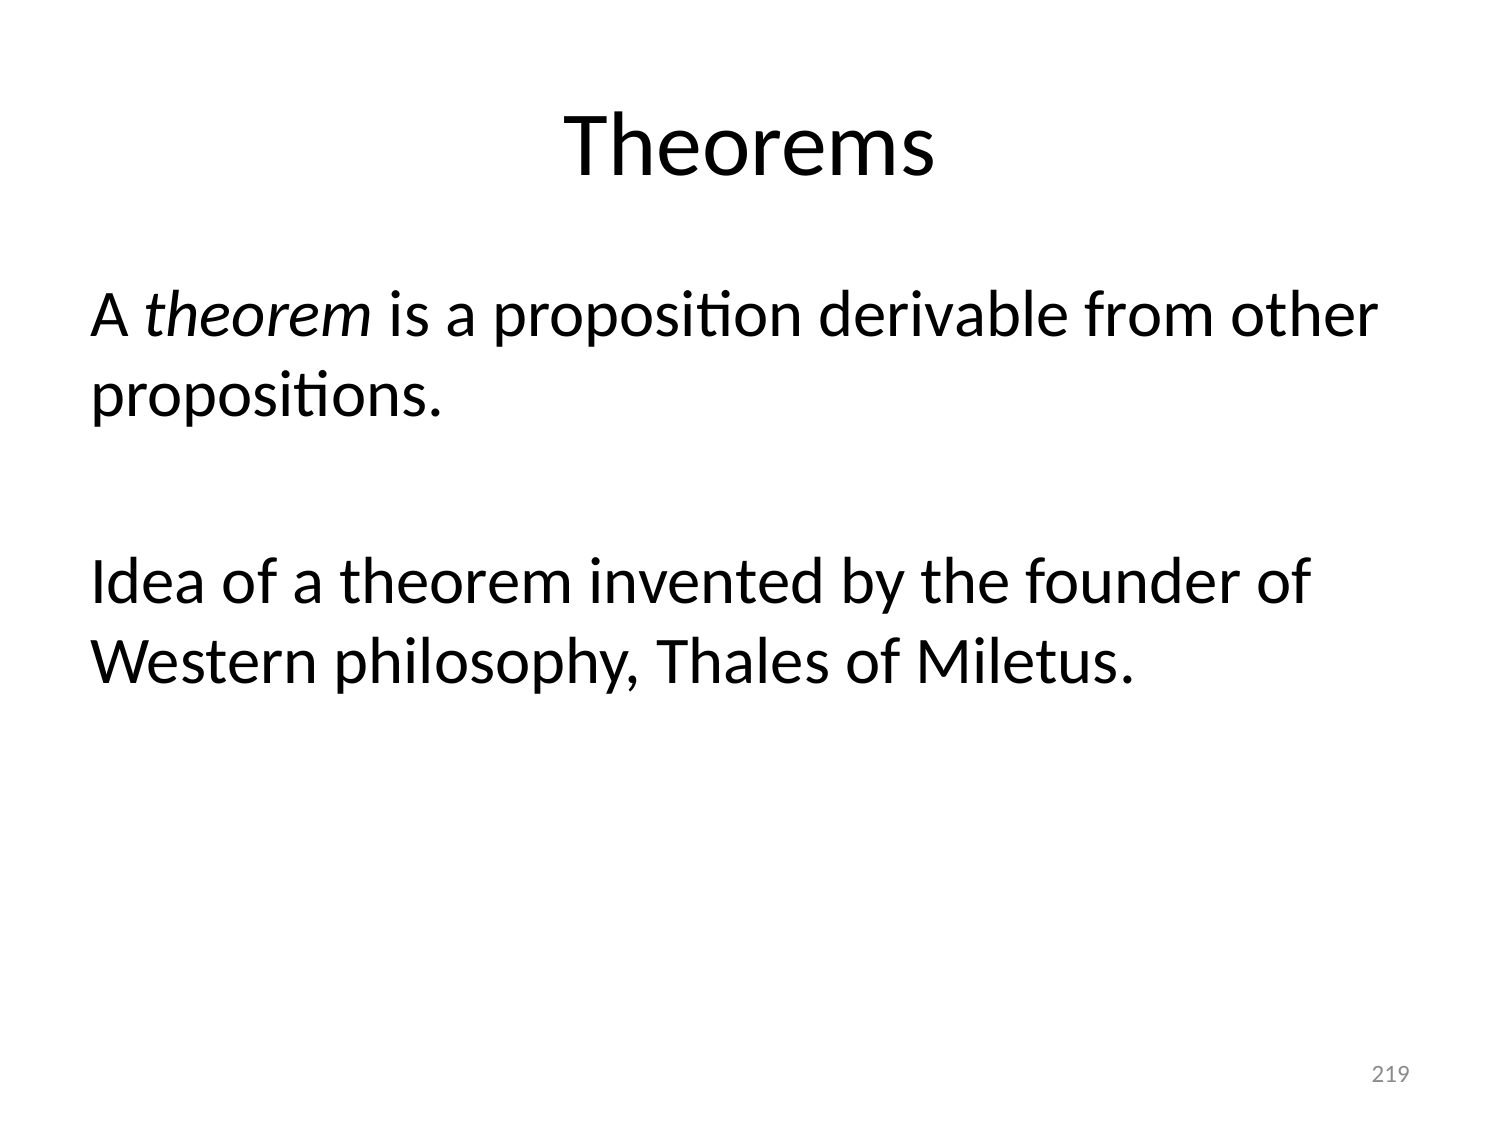

# Theorems
A theorem is a proposition derivable from other propositions.

Idea of a theorem invented by the founder of Western philosophy, Thales of Miletus.
219